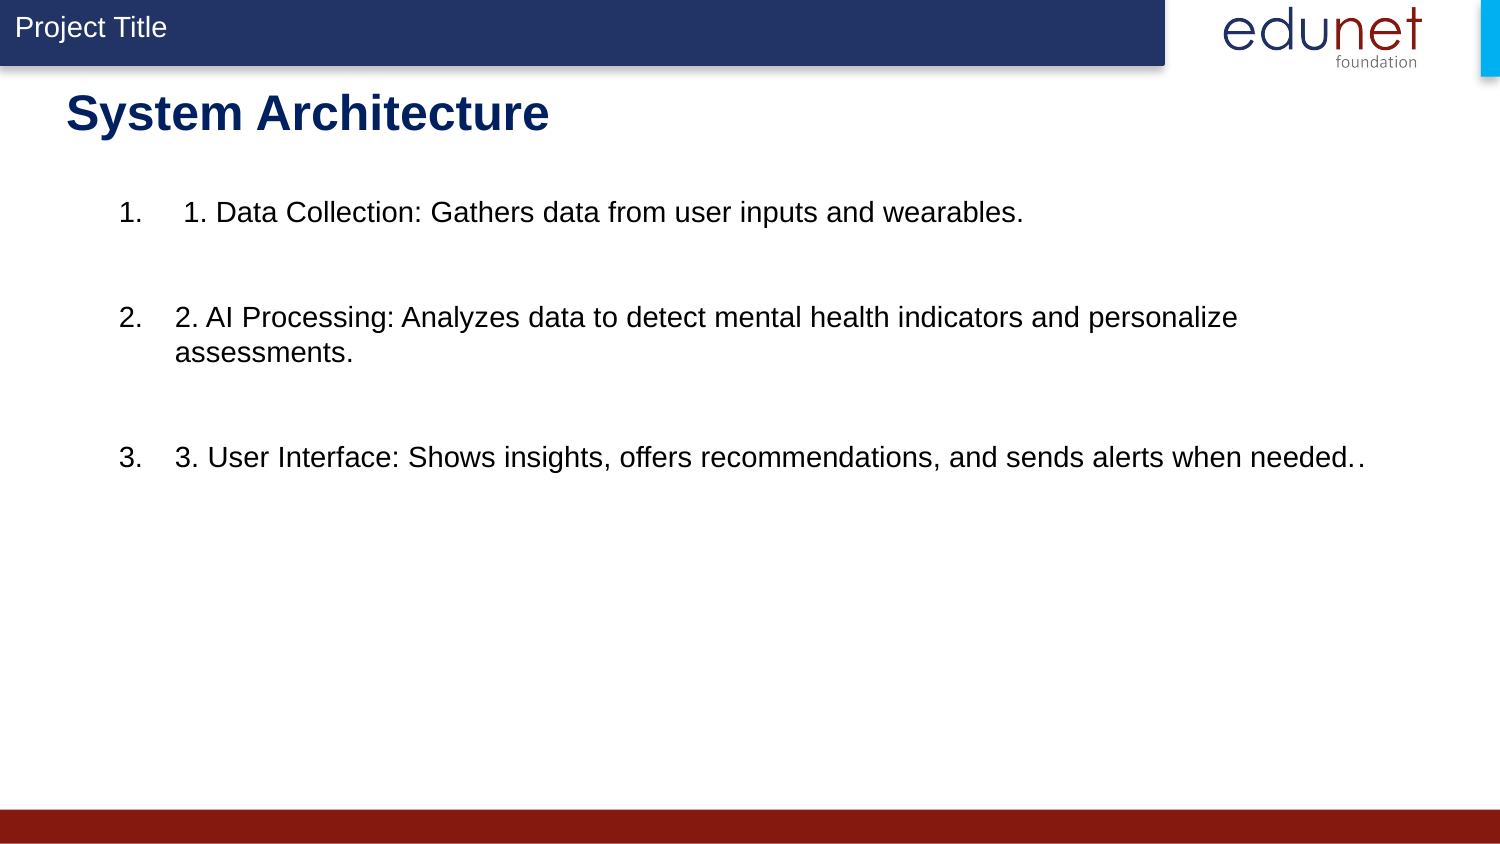

# System Architecture
 1. Data Collection: Gathers data from user inputs and wearables.

2. AI Processing: Analyzes data to detect mental health indicators and personalize assessments.

3. User Interface: Shows insights, offers recommendations, and sends alerts when needed..